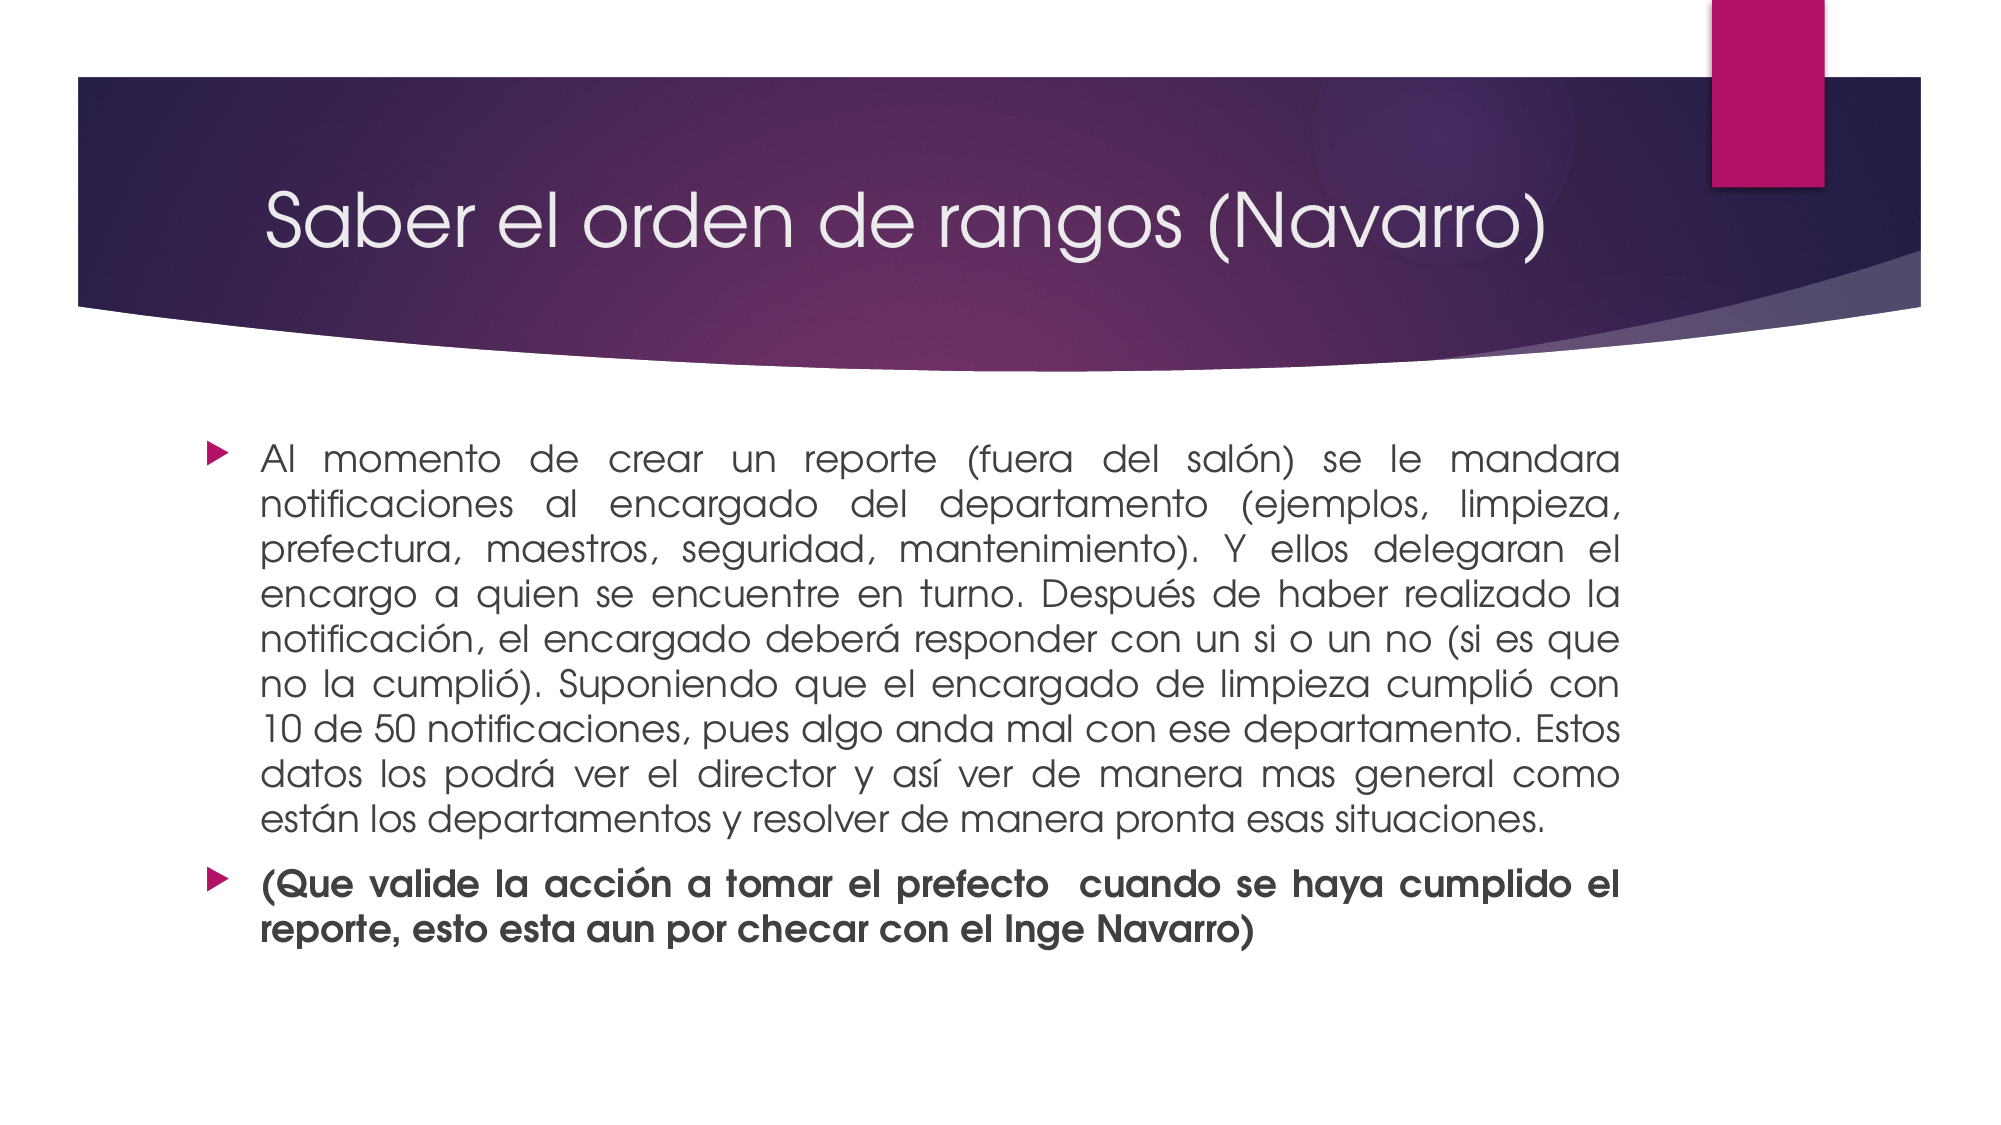

# Saber el orden de rangos (Navarro)
Al momento de crear un reporte (fuera del salón) se le mandara notificaciones al encargado del departamento (ejemplos, limpieza, prefectura, maestros, seguridad, mantenimiento). Y ellos delegaran el encargo a quien se encuentre en turno. Después de haber realizado la notificación, el encargado deberá responder con un si o un no (si es que no la cumplió). Suponiendo que el encargado de limpieza cumplió con 10 de 50 notificaciones, pues algo anda mal con ese departamento. Estos datos los podrá ver el director y así ver de manera mas general como están los departamentos y resolver de manera pronta esas situaciones.
(Que valide la acción a tomar el prefecto  cuando se haya cumplido el reporte, esto esta aun por checar con el Inge Navarro)